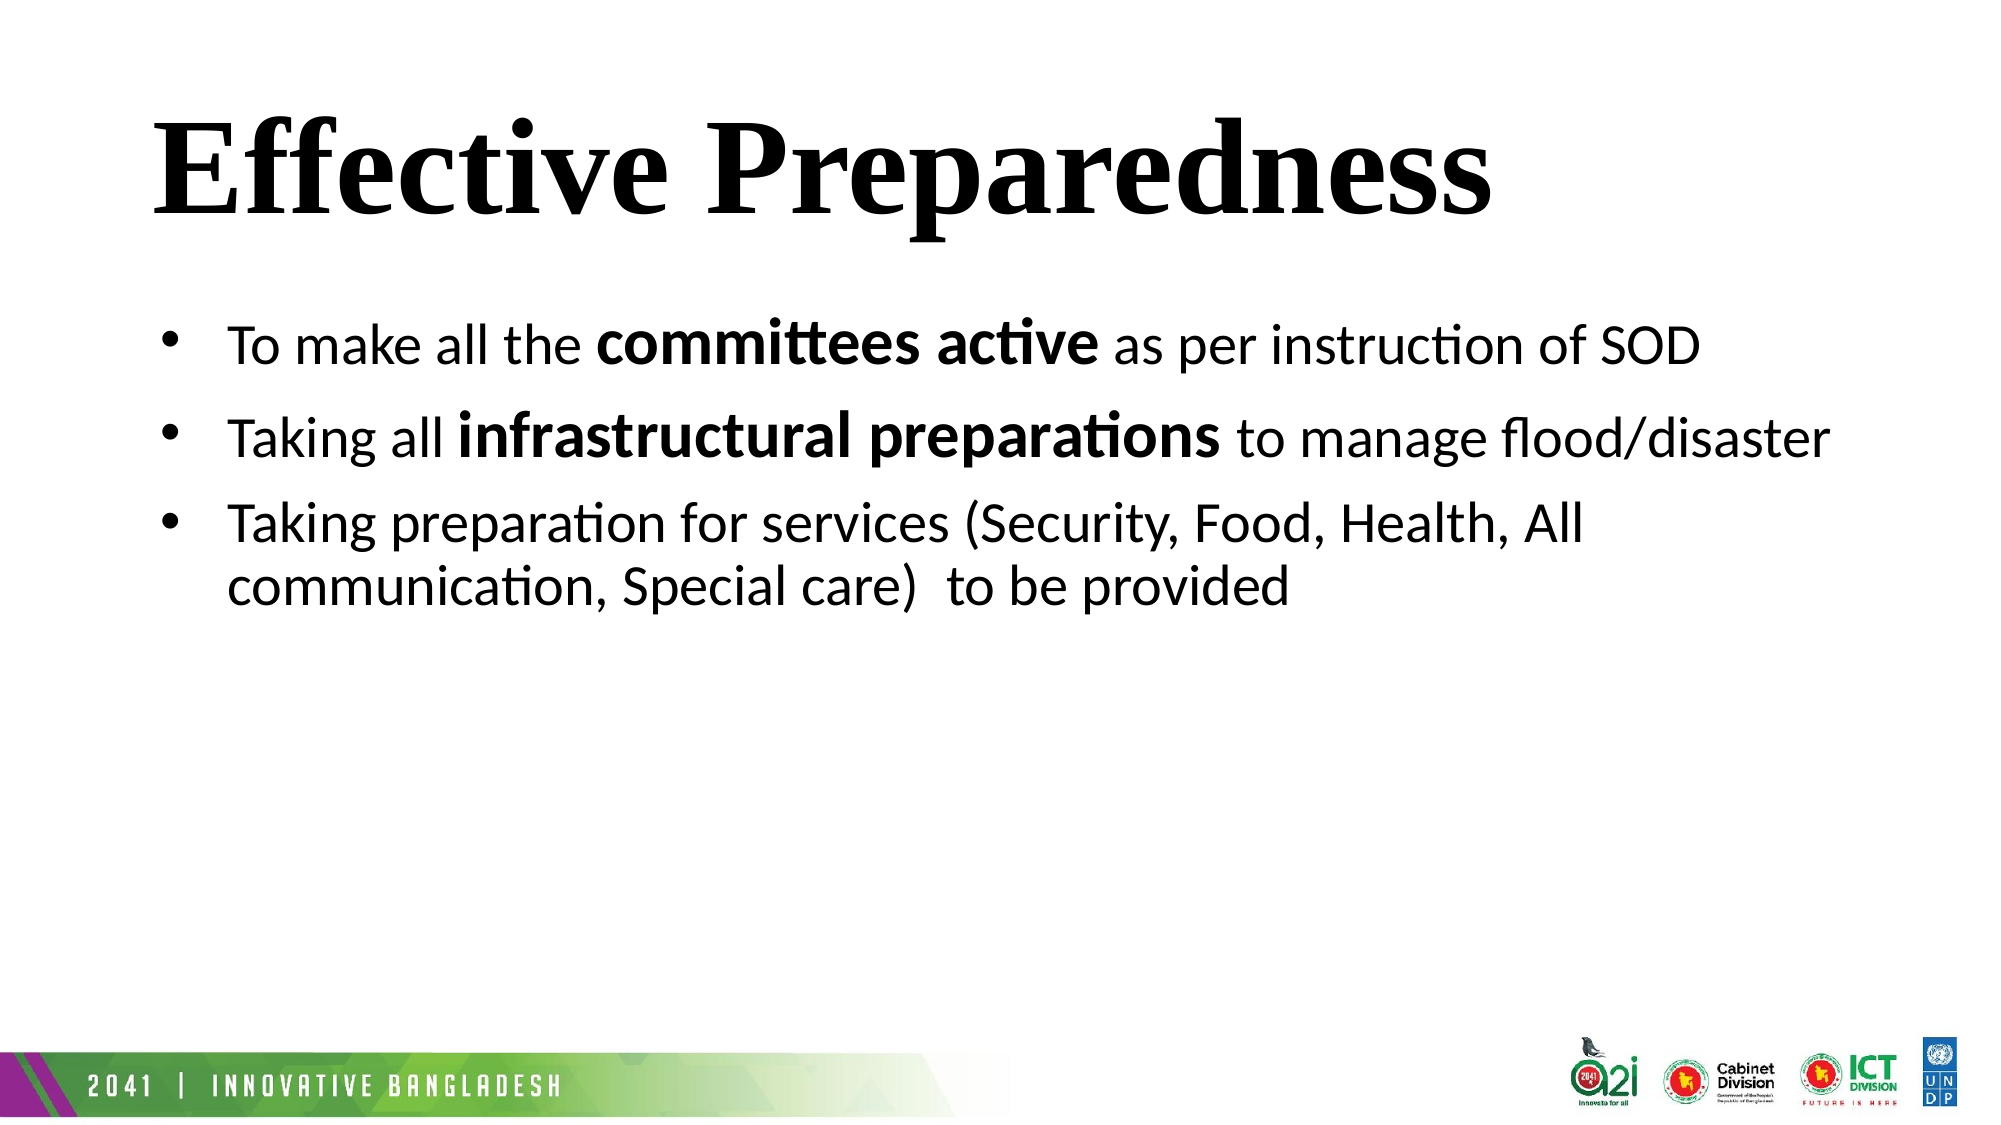

# Effective Preparedness
To make all the committees active as per instruction of SOD
Taking all infrastructural preparations to manage flood/disaster
Taking preparation for services (Security, Food, Health, All communication, Special care)  to be provided